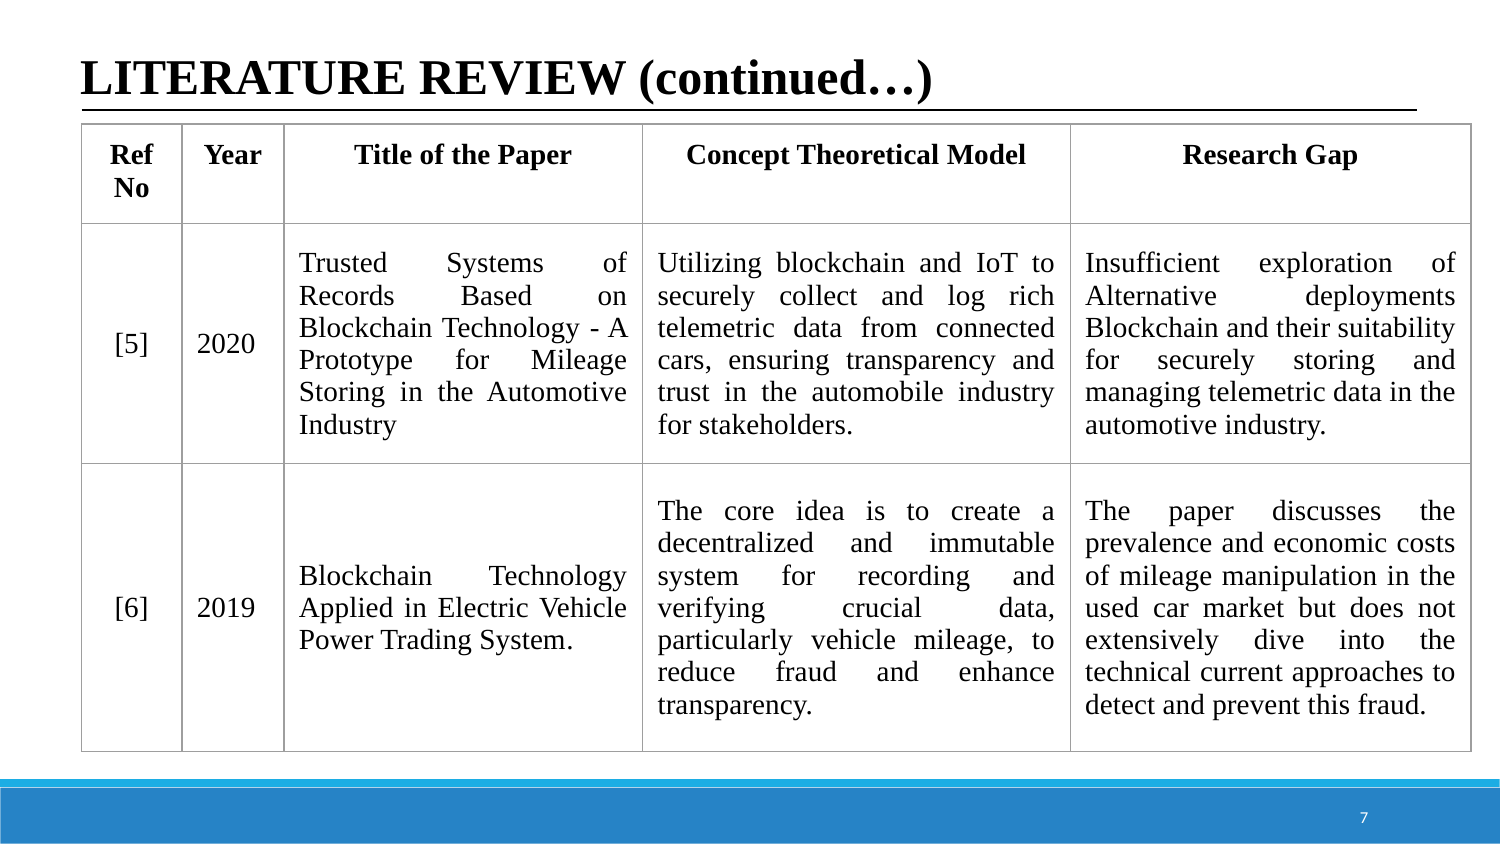

LITERATURE REVIEW (continued…)

6
| Ref No | Year | Title of the Paper | Concept Theoretical Model | Research Gap |
| --- | --- | --- | --- | --- |
| [5] | 2020 | Trusted Systems of Records Based on Blockchain Technology - A Prototype for Mileage Storing in the Automotive Industry | Utilizing blockchain and IoT to securely collect and log rich telemetric data from connected cars, ensuring transparency and trust in the automobile industry for stakeholders. | Insufficient exploration of Alternative deployments Blockchain and their suitability for securely storing and managing telemetric data in the automotive industry. |
| [6] | 2019 | Blockchain Technology Applied in Electric Vehicle Power Trading System. | The core idea is to create a decentralized and immutable system for recording and verifying crucial data, particularly vehicle mileage, to reduce fraud and enhance transparency. | The paper discusses the prevalence and economic costs of mileage manipulation in the used car market but does not extensively dive into the technical current approaches to detect and prevent this fraud. |
7